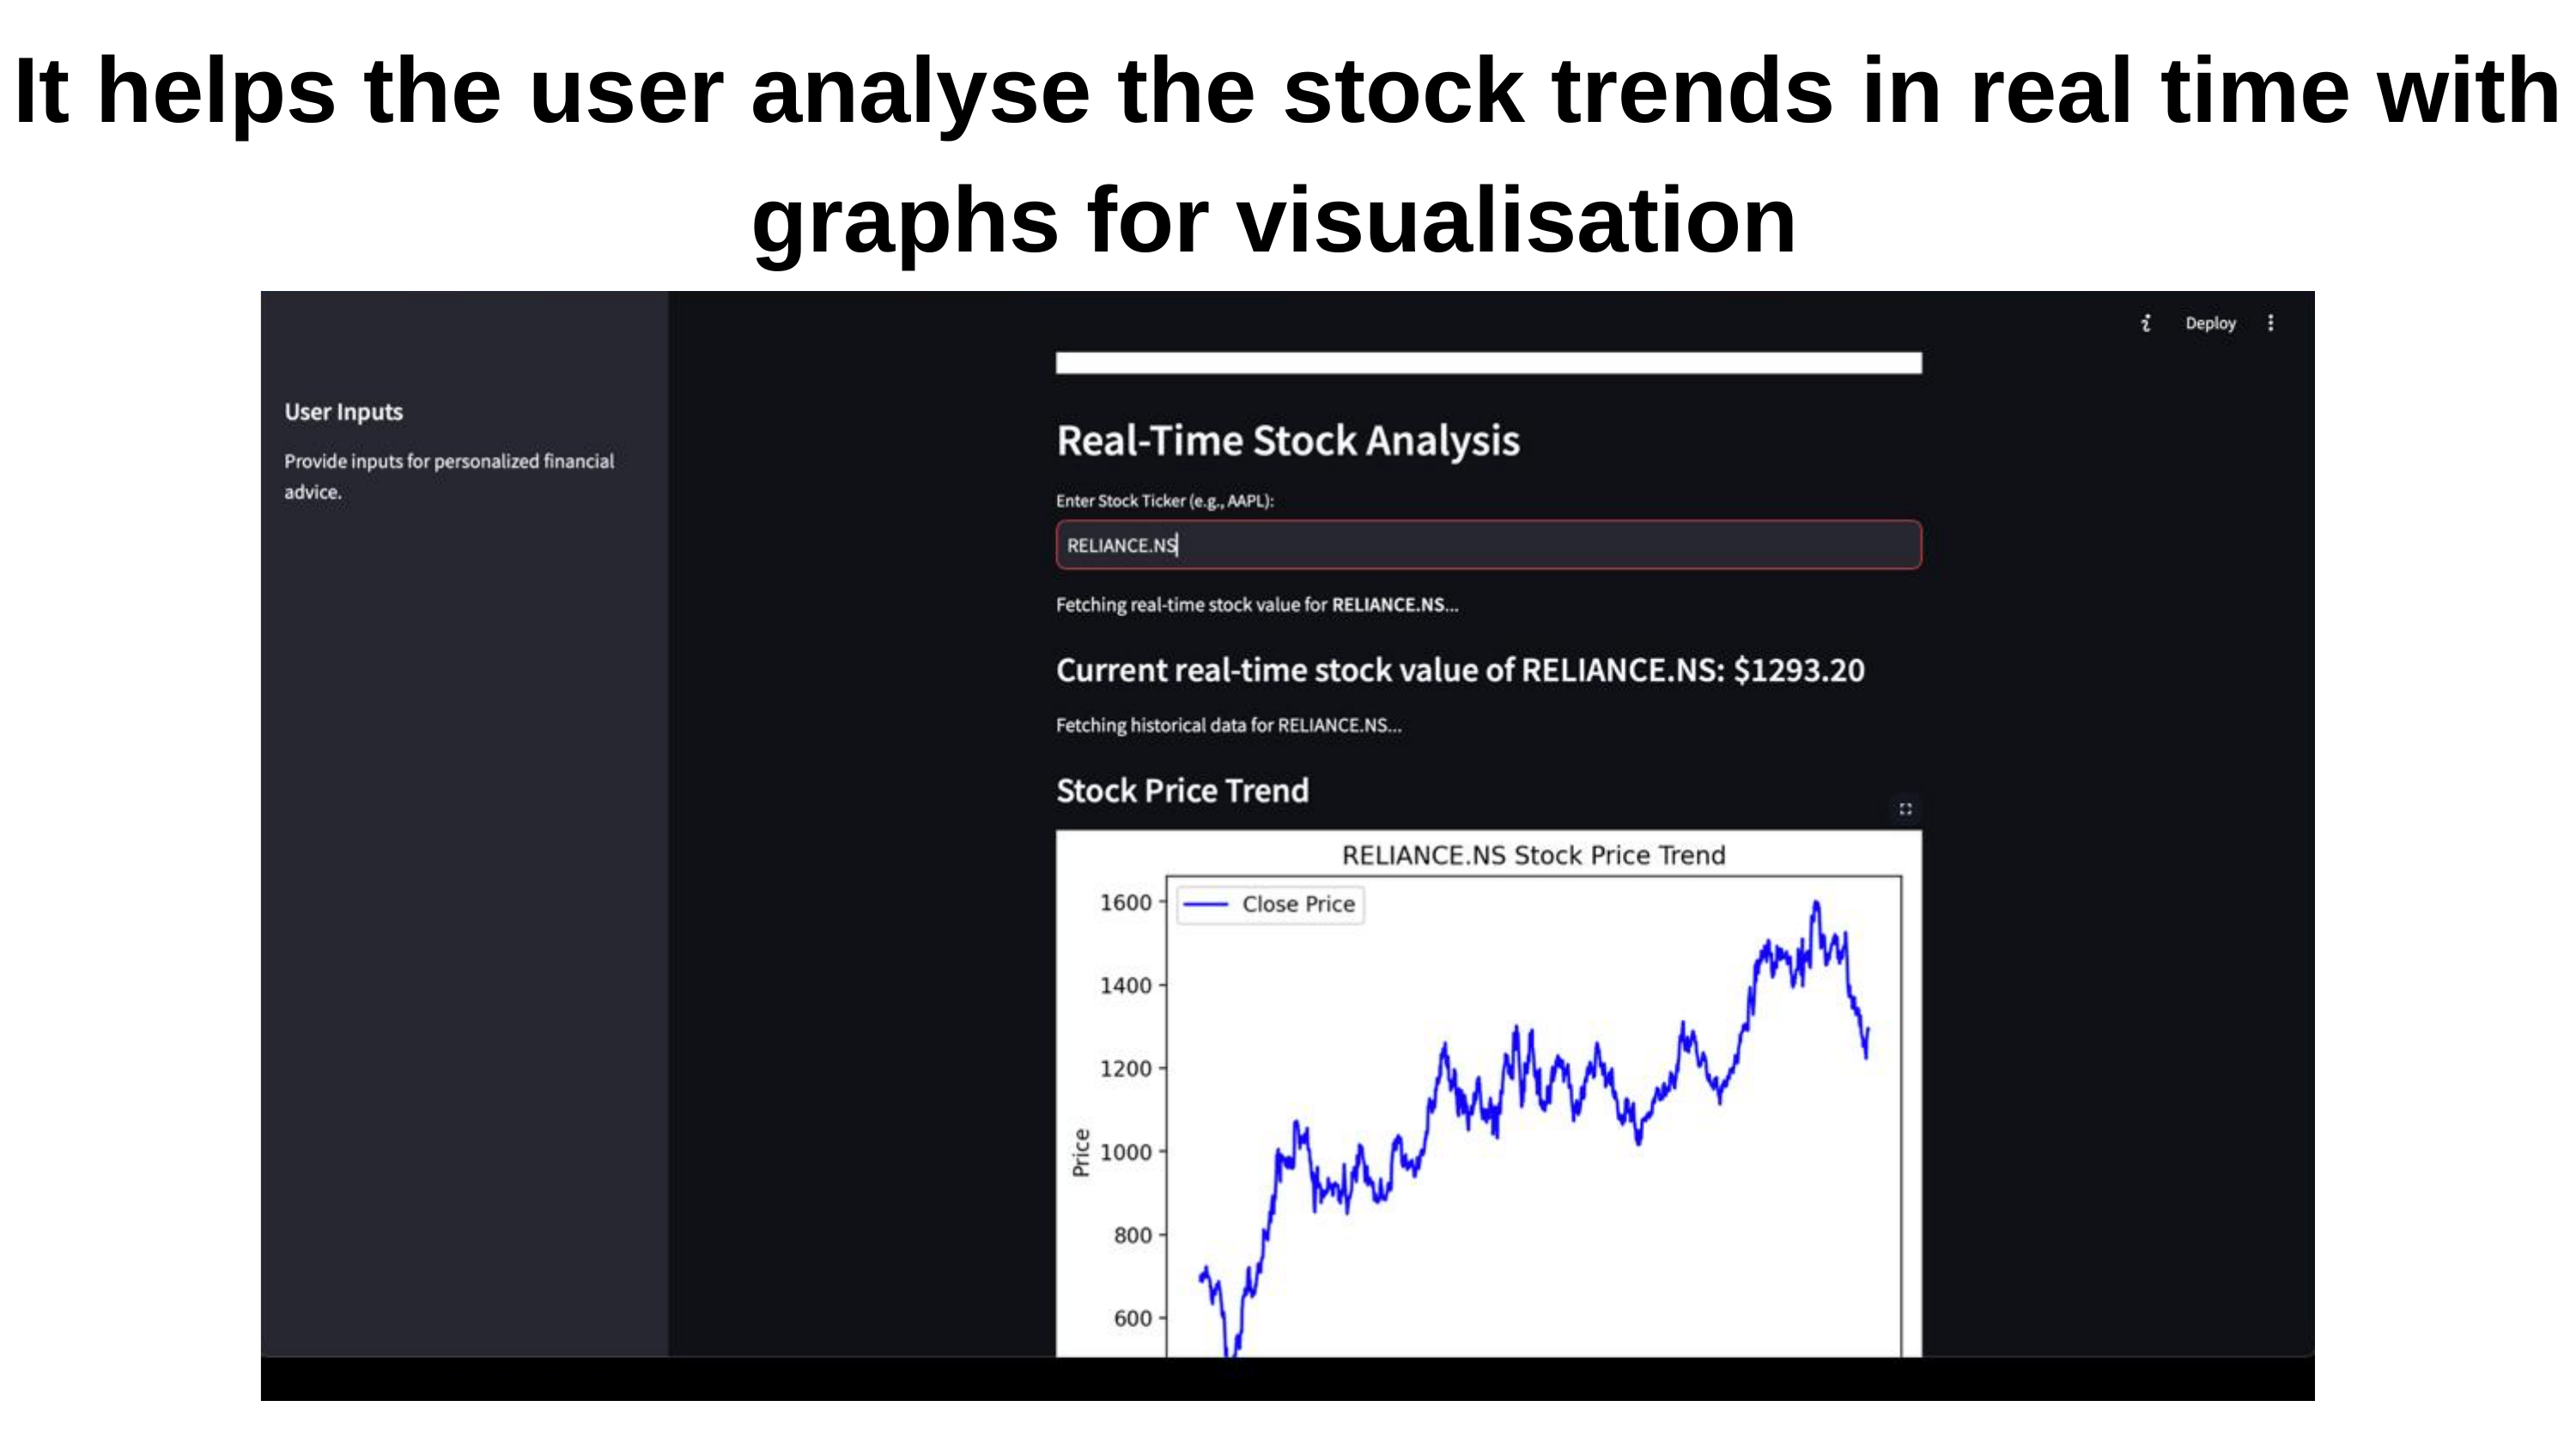

It helps the user analyse the stock trends in real time with graphs for visualisation